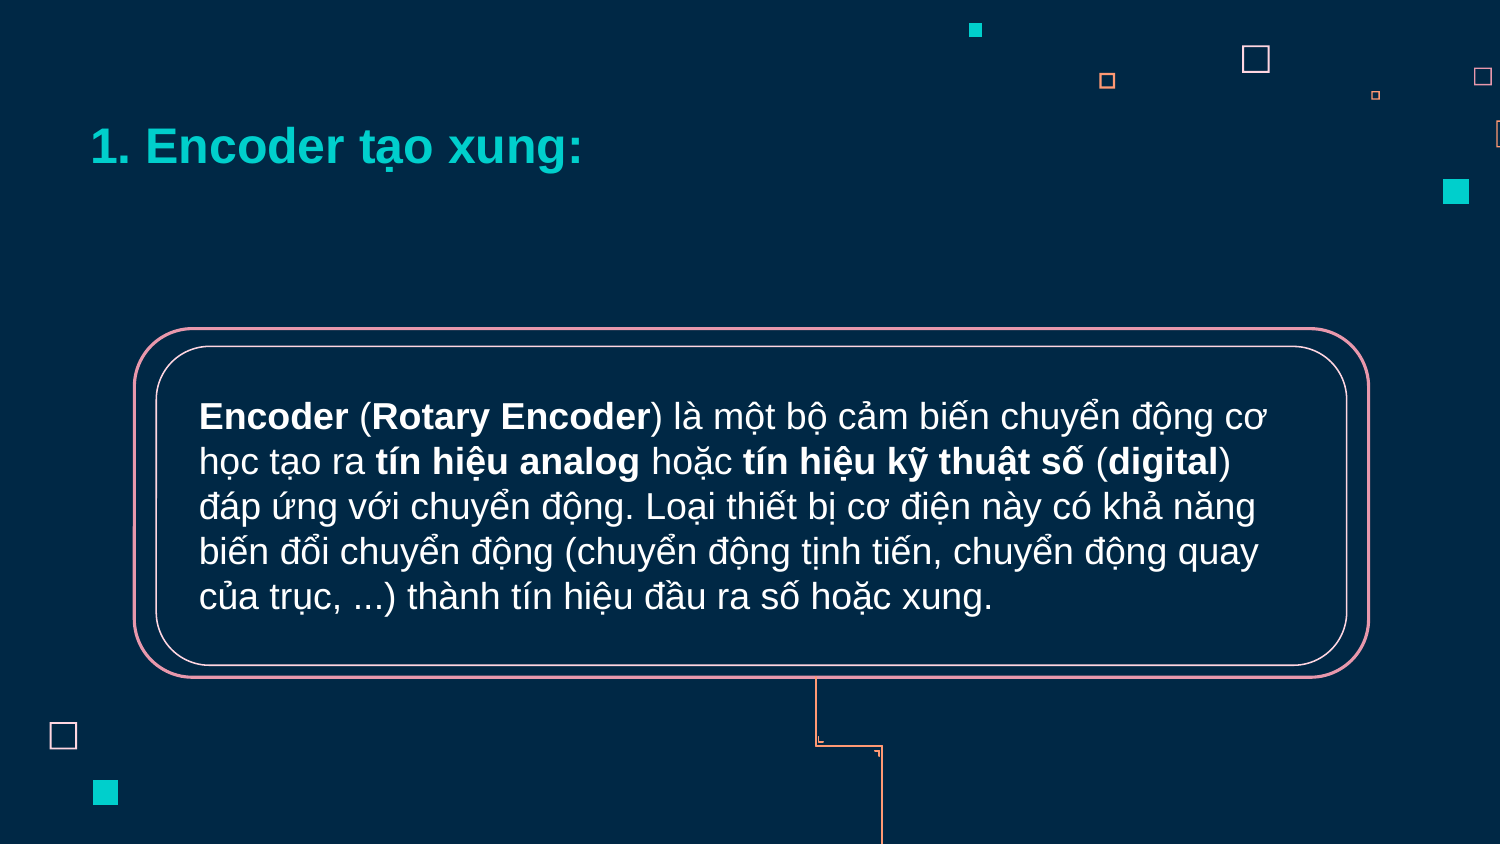

1. Encoder tạo xung:

Encoder (Rotary Encoder) là một bộ cảm biến chuyển động cơ học tạo ra tín hiệu analog hoặc tín hiệu kỹ thuật số (digital) đáp ứng với chuyển động. Loại thiết bị cơ điện này có khả năng biến đổi chuyển động (chuyển động tịnh tiến, chuyển động quay của trục, ...) thành tín hiệu đầu ra số hoặc xung.